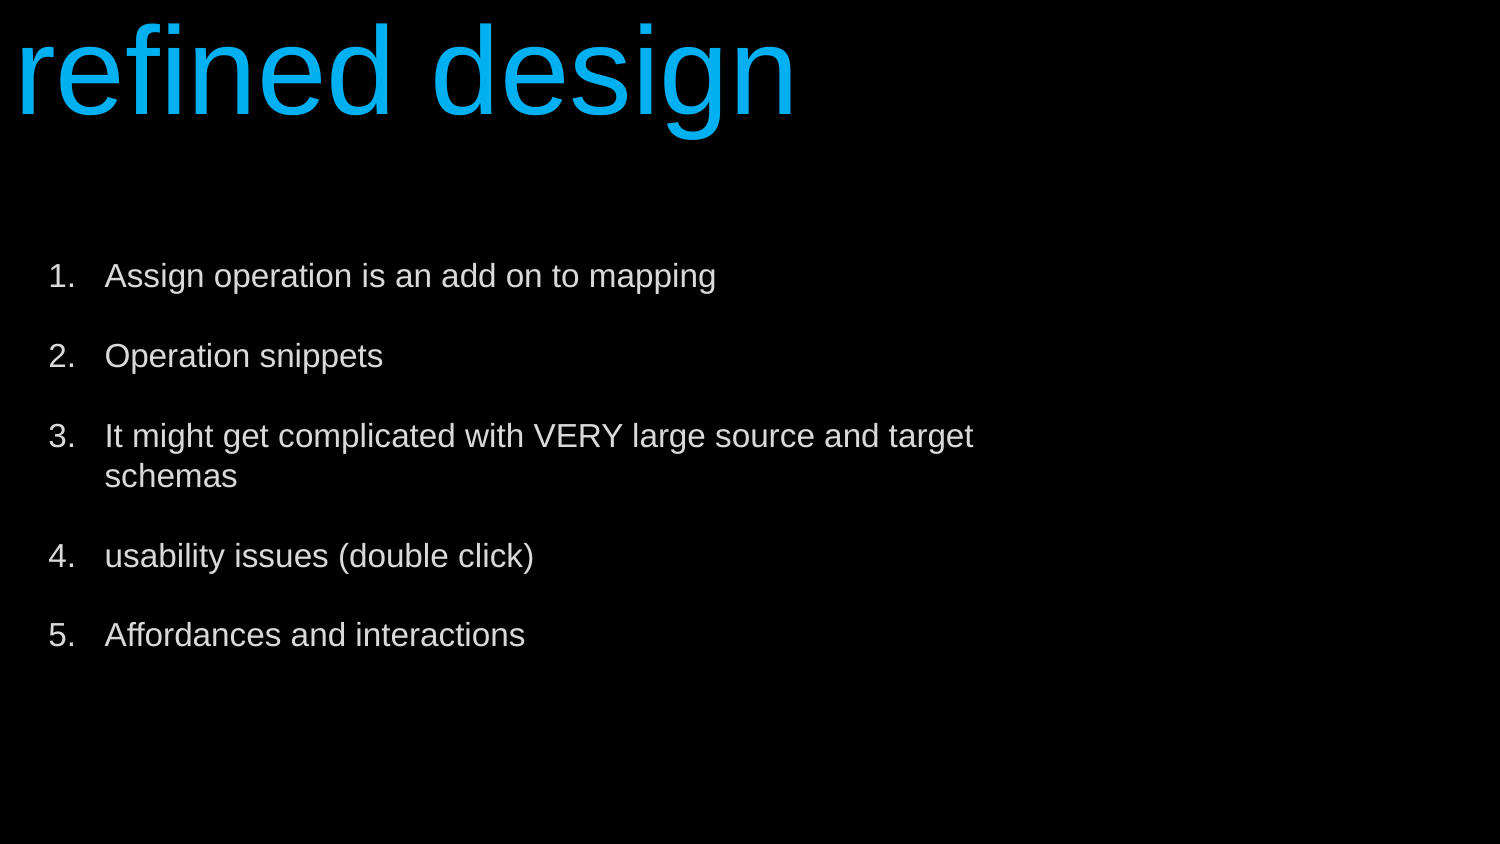

refined design
Assign operation is an add on to mapping

Operation snippets

It might get complicated with VERY large source and target schemas

usability issues (double click)

Affordances and interactions